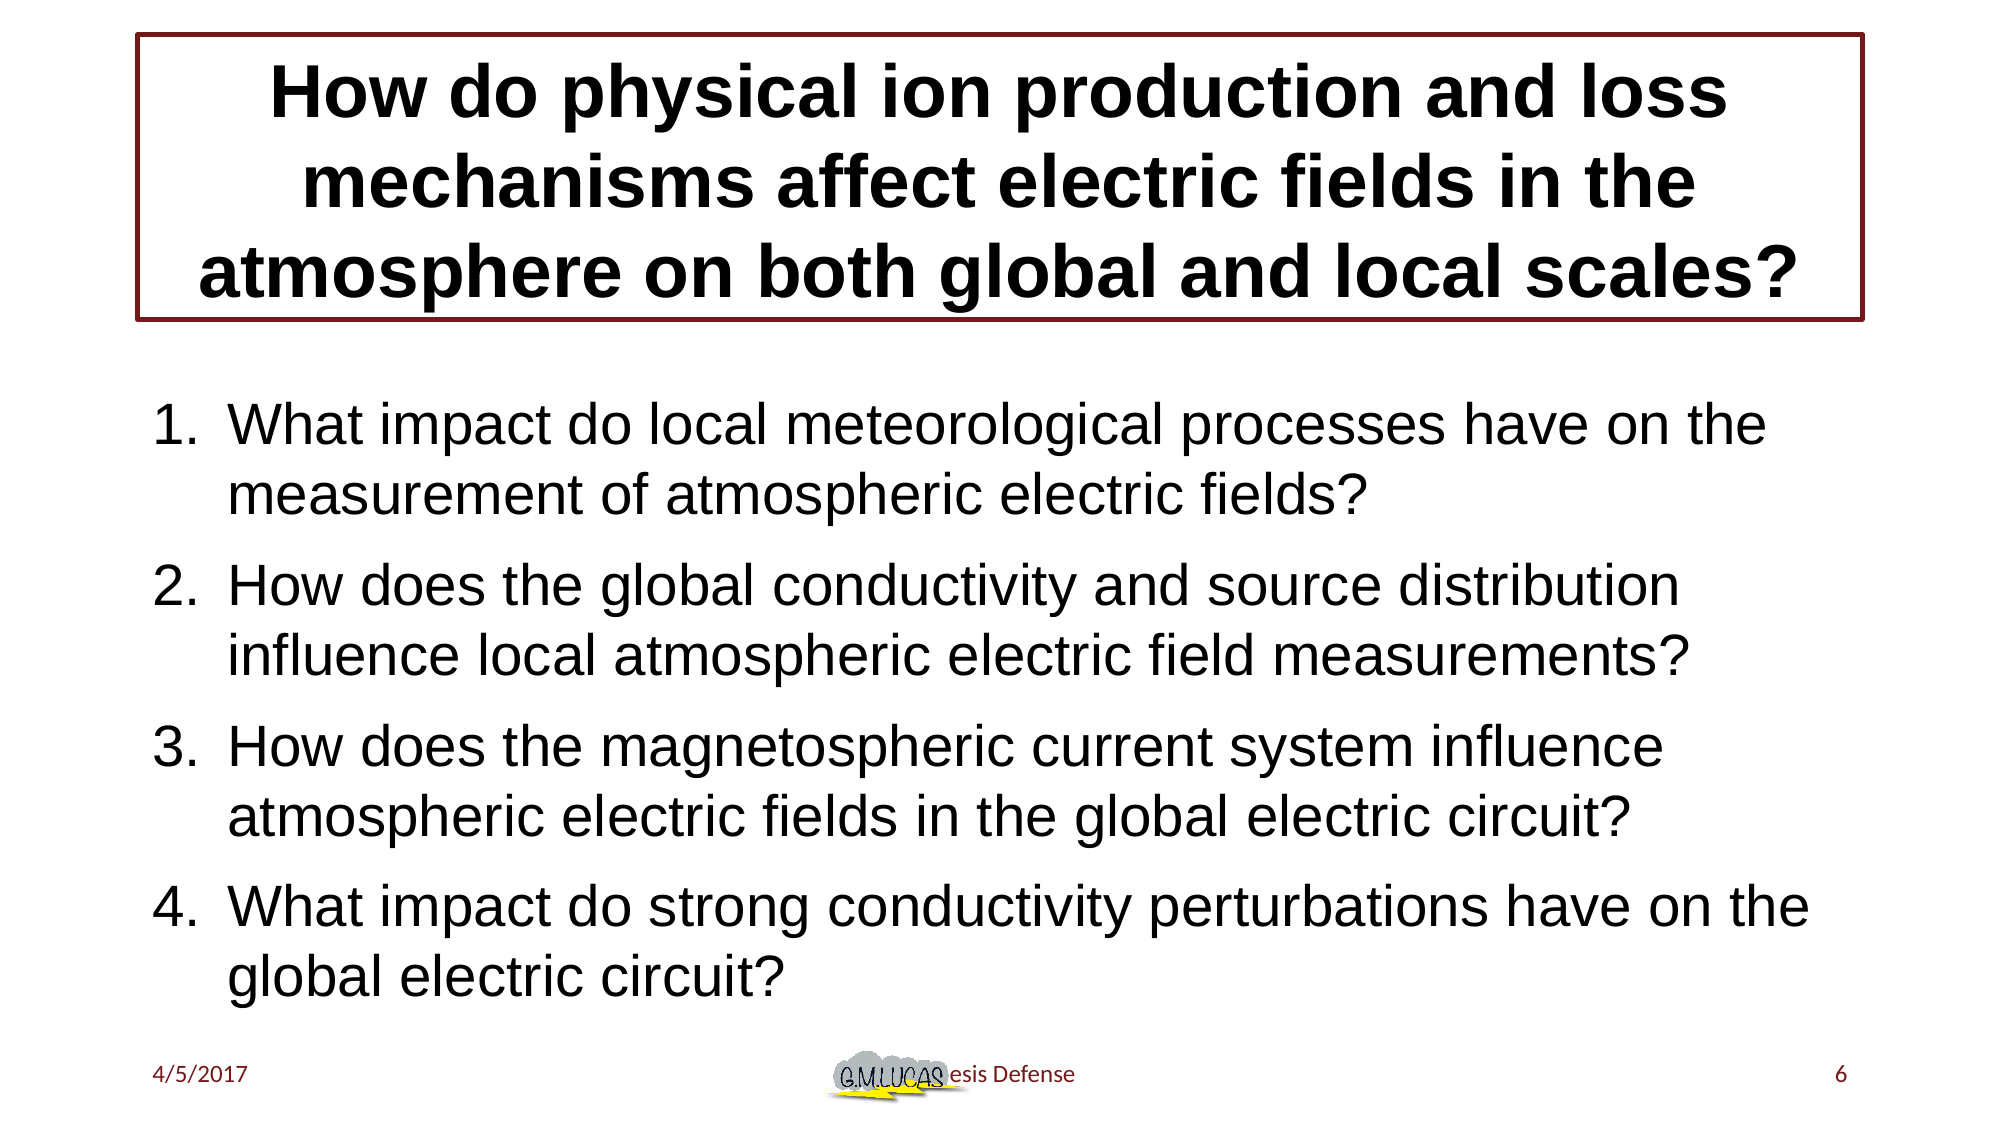

How do physical ion production and loss mechanisms affect electric fields in the atmosphere on both global and local scales?
What impact do local meteorological processes have on the measurement of atmospheric electric fields?
How does the global conductivity and source distribution influence local atmospheric electric field measurements?
How does the magnetospheric current system influence atmospheric electric fields in the global electric circuit?
What impact do strong conductivity perturbations have on the global electric circuit?
4/5/2017
	Thesis Defense
6